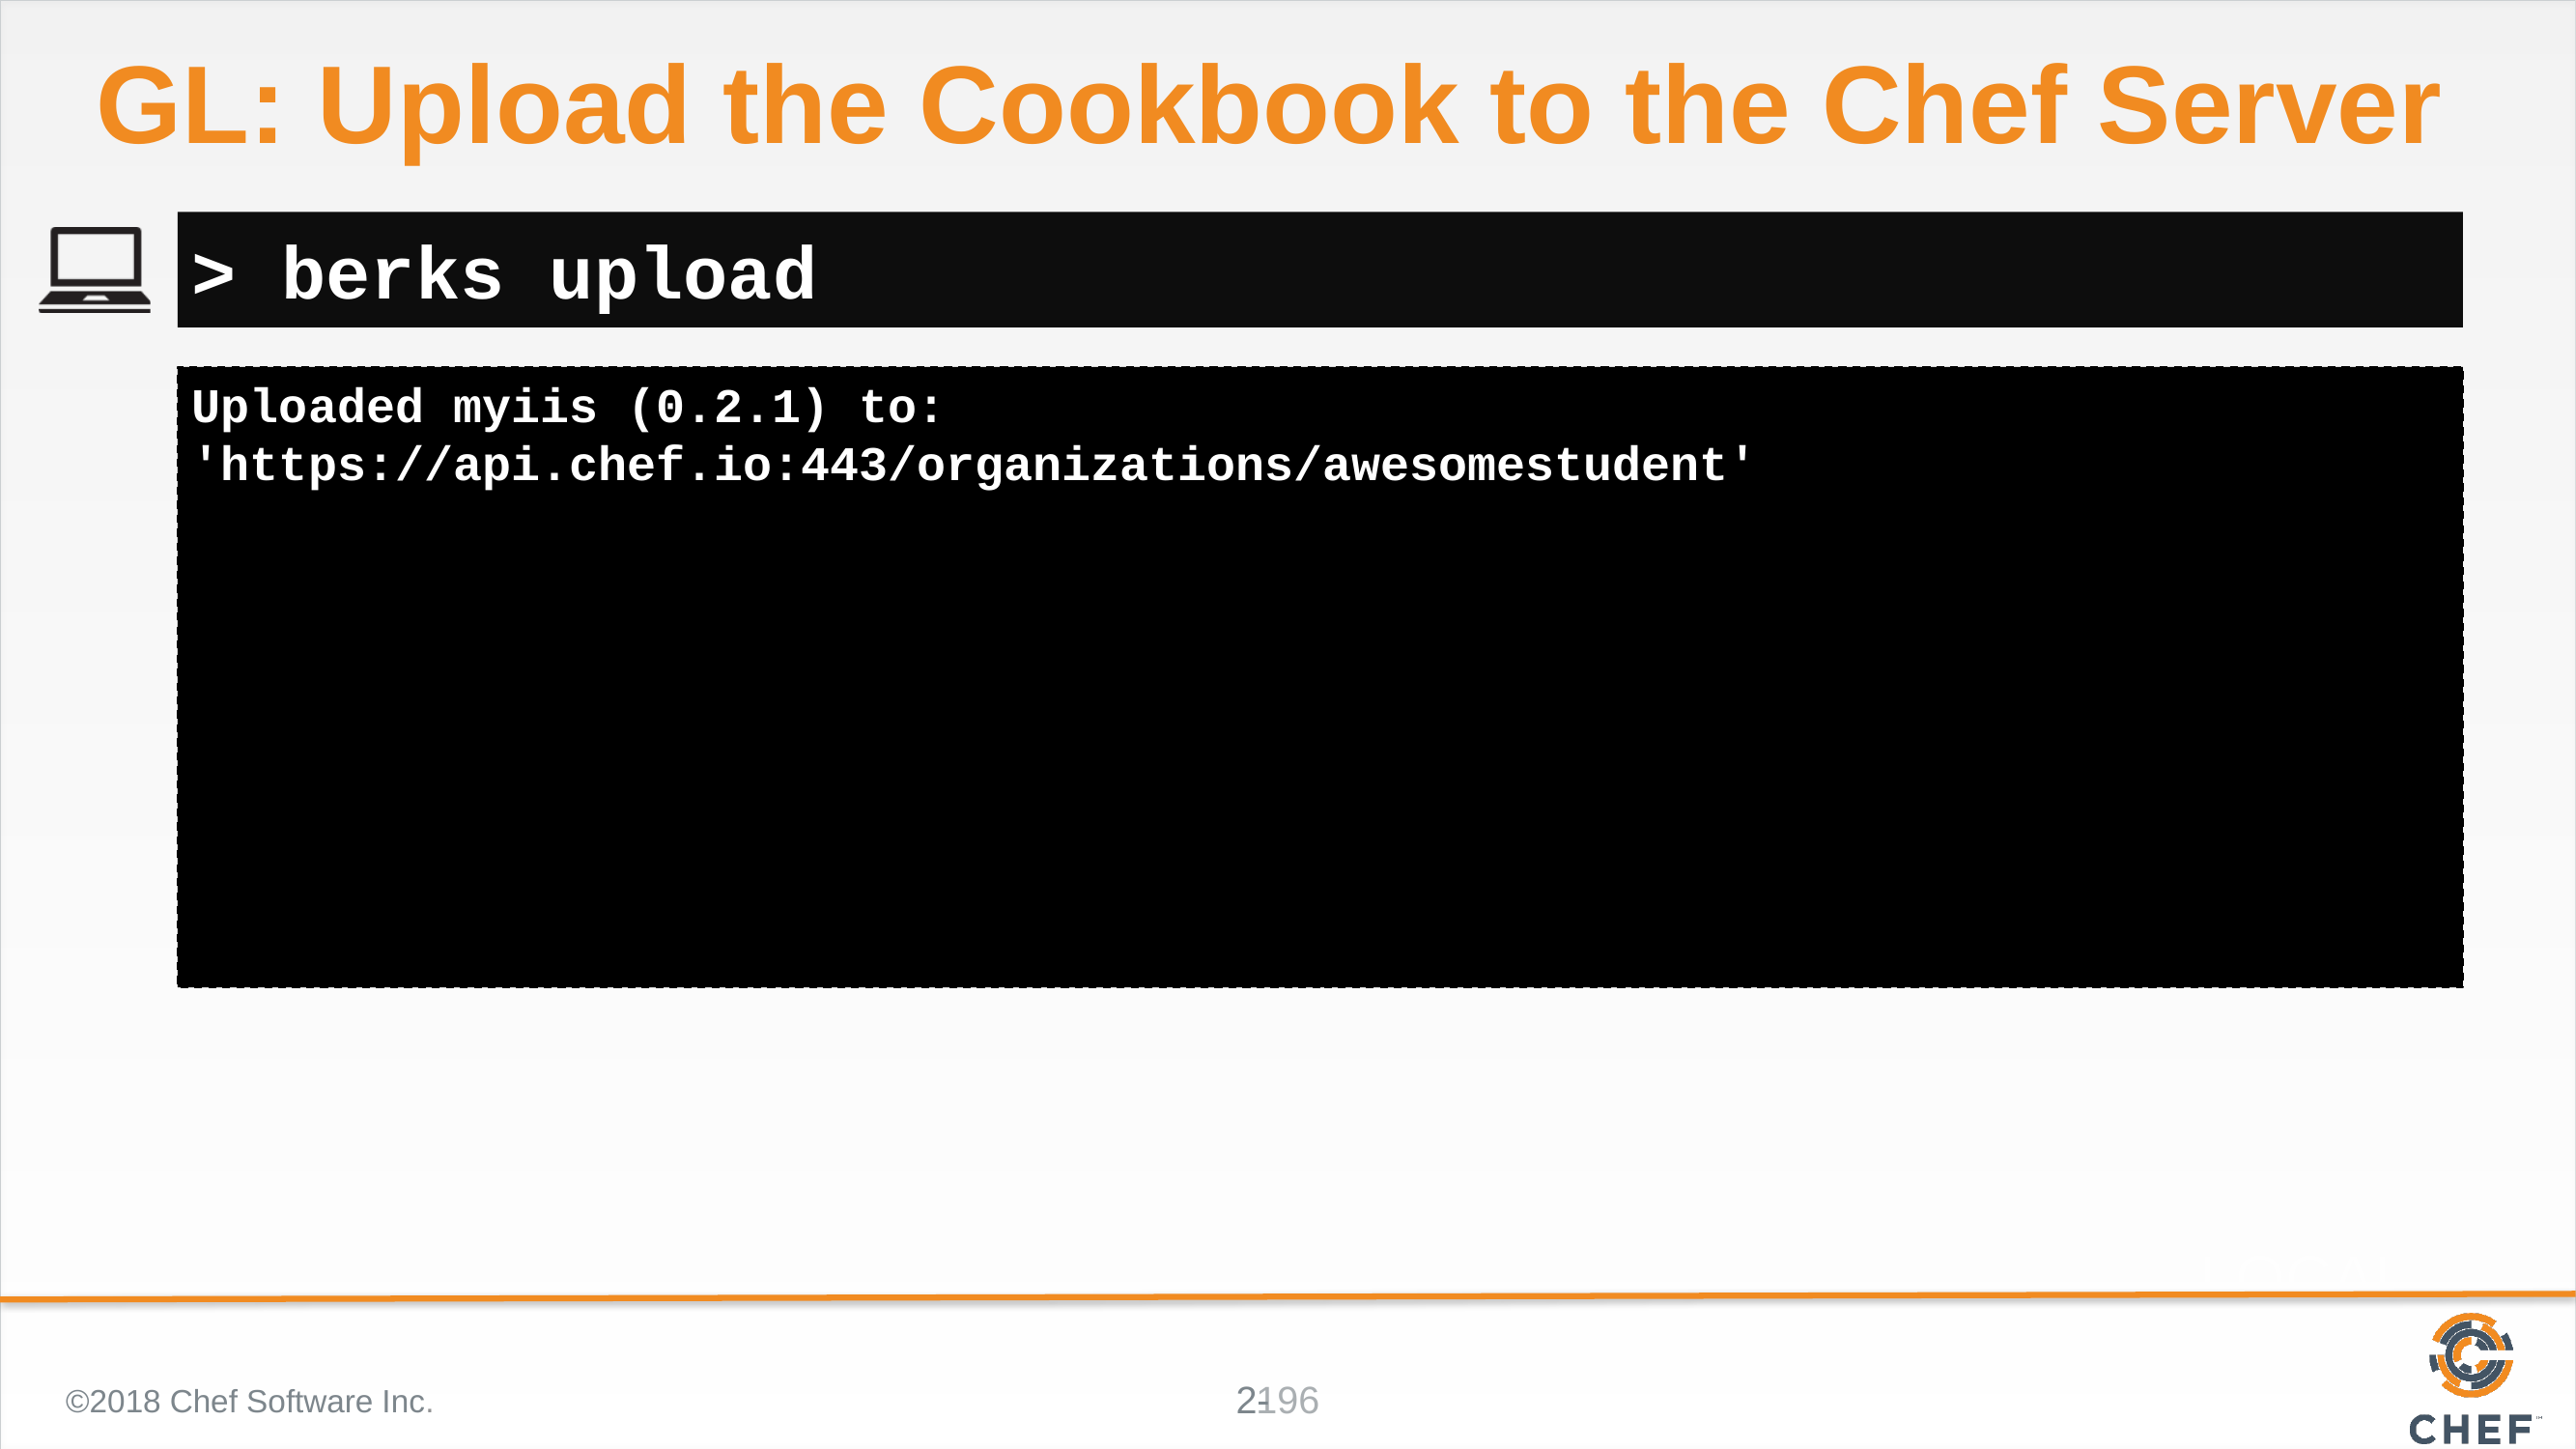

# GL: Upload the Cookbook to the Chef Server
> berks upload
Uploaded myiis (0.2.1) to: 'https://api.chef.io:443/organizations/awesomestudent'
©2018 Chef Software Inc.
196